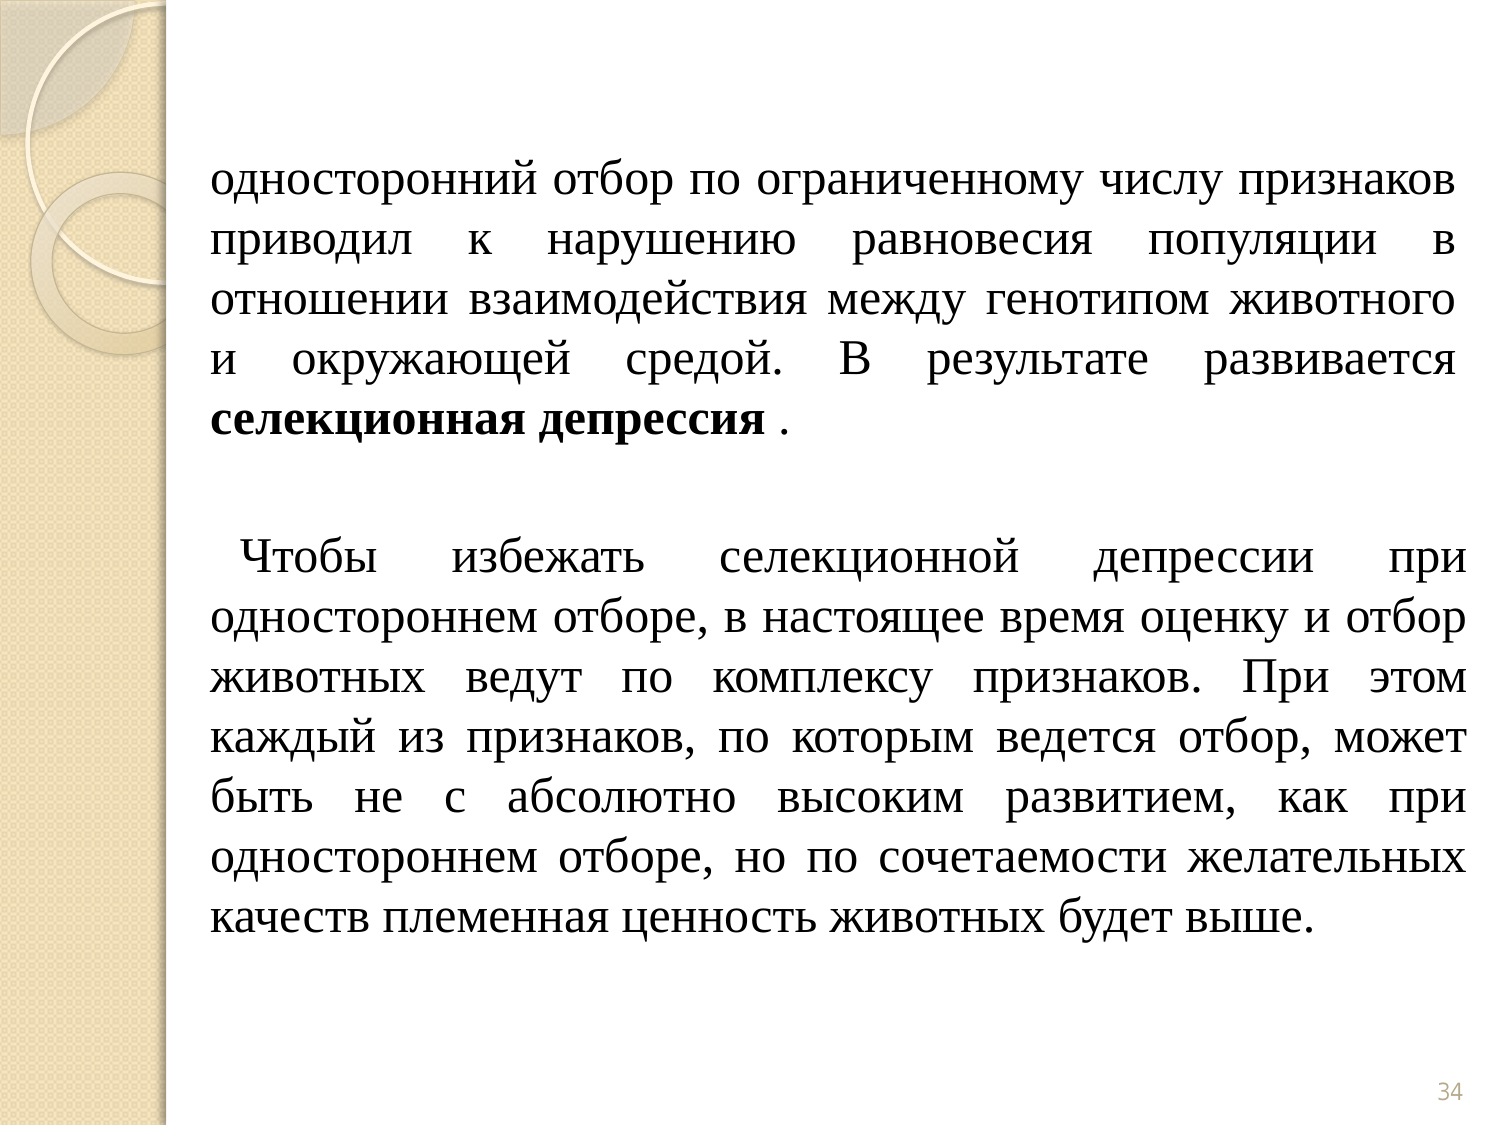

односторонний отбор по ограниченному числу признаков приводил к нарушению равновесия популяции в отношении взаимодействия между генотипом животного и окружающей средой. В результате развивается селекционная депрессия .
Чтобы избежать селекционной депрессии при одностороннем отборе, в настоящее время оценку и отбор животных ведут по комплексу признаков. При этом каждый из признаков, по которым ведется отбор, может быть не с абсолютно высоким развитием, как при одностороннем отборе, но по сочетаемости желательных качеств племенная ценность животных будет выше.
34